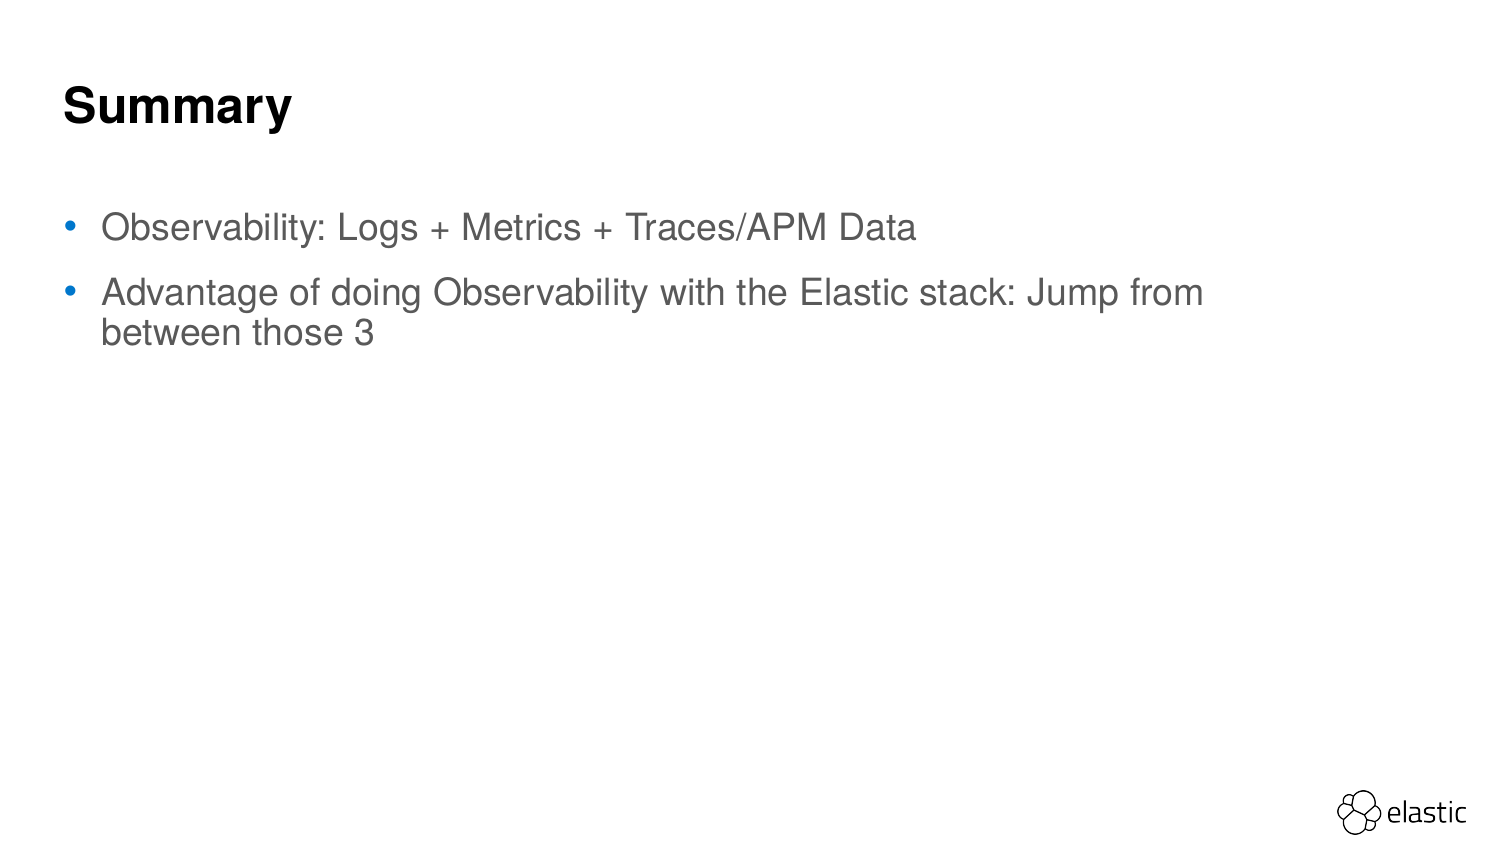

# Summary
Observability: Logs + Metrics + Traces/APM Data
Advantage of doing Observability with the Elastic stack: Jump from between those 3
43